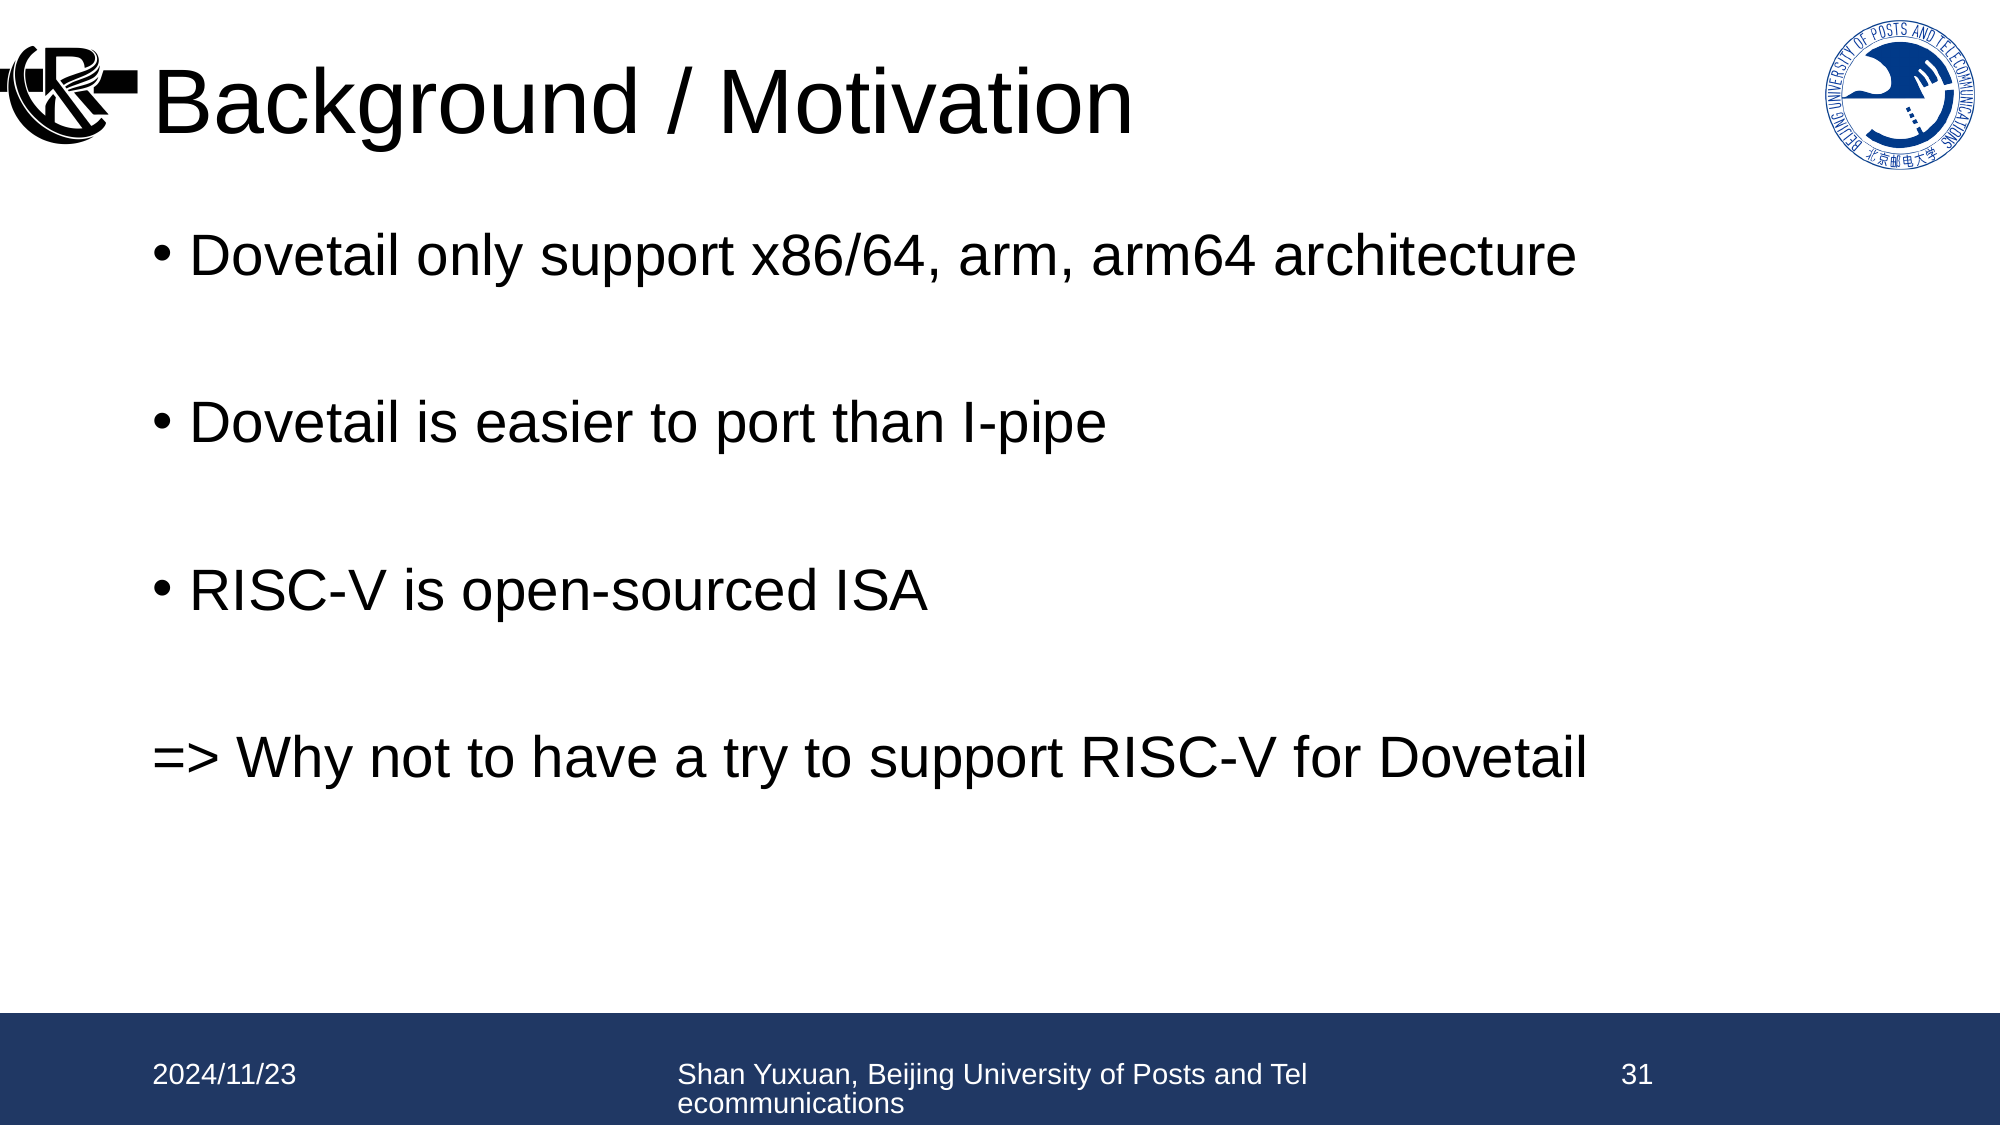

# Background / Motivation
Dovetail only support x86/64, arm, arm64 architecture

Dovetail is easier to port than I-pipe

RISC-V is open-sourced ISA

=> Why not to have a try to support RISC-V for Dovetail
2024/11/23
Shan Yuxuan, Beijing University of Posts and Telecommunications
31